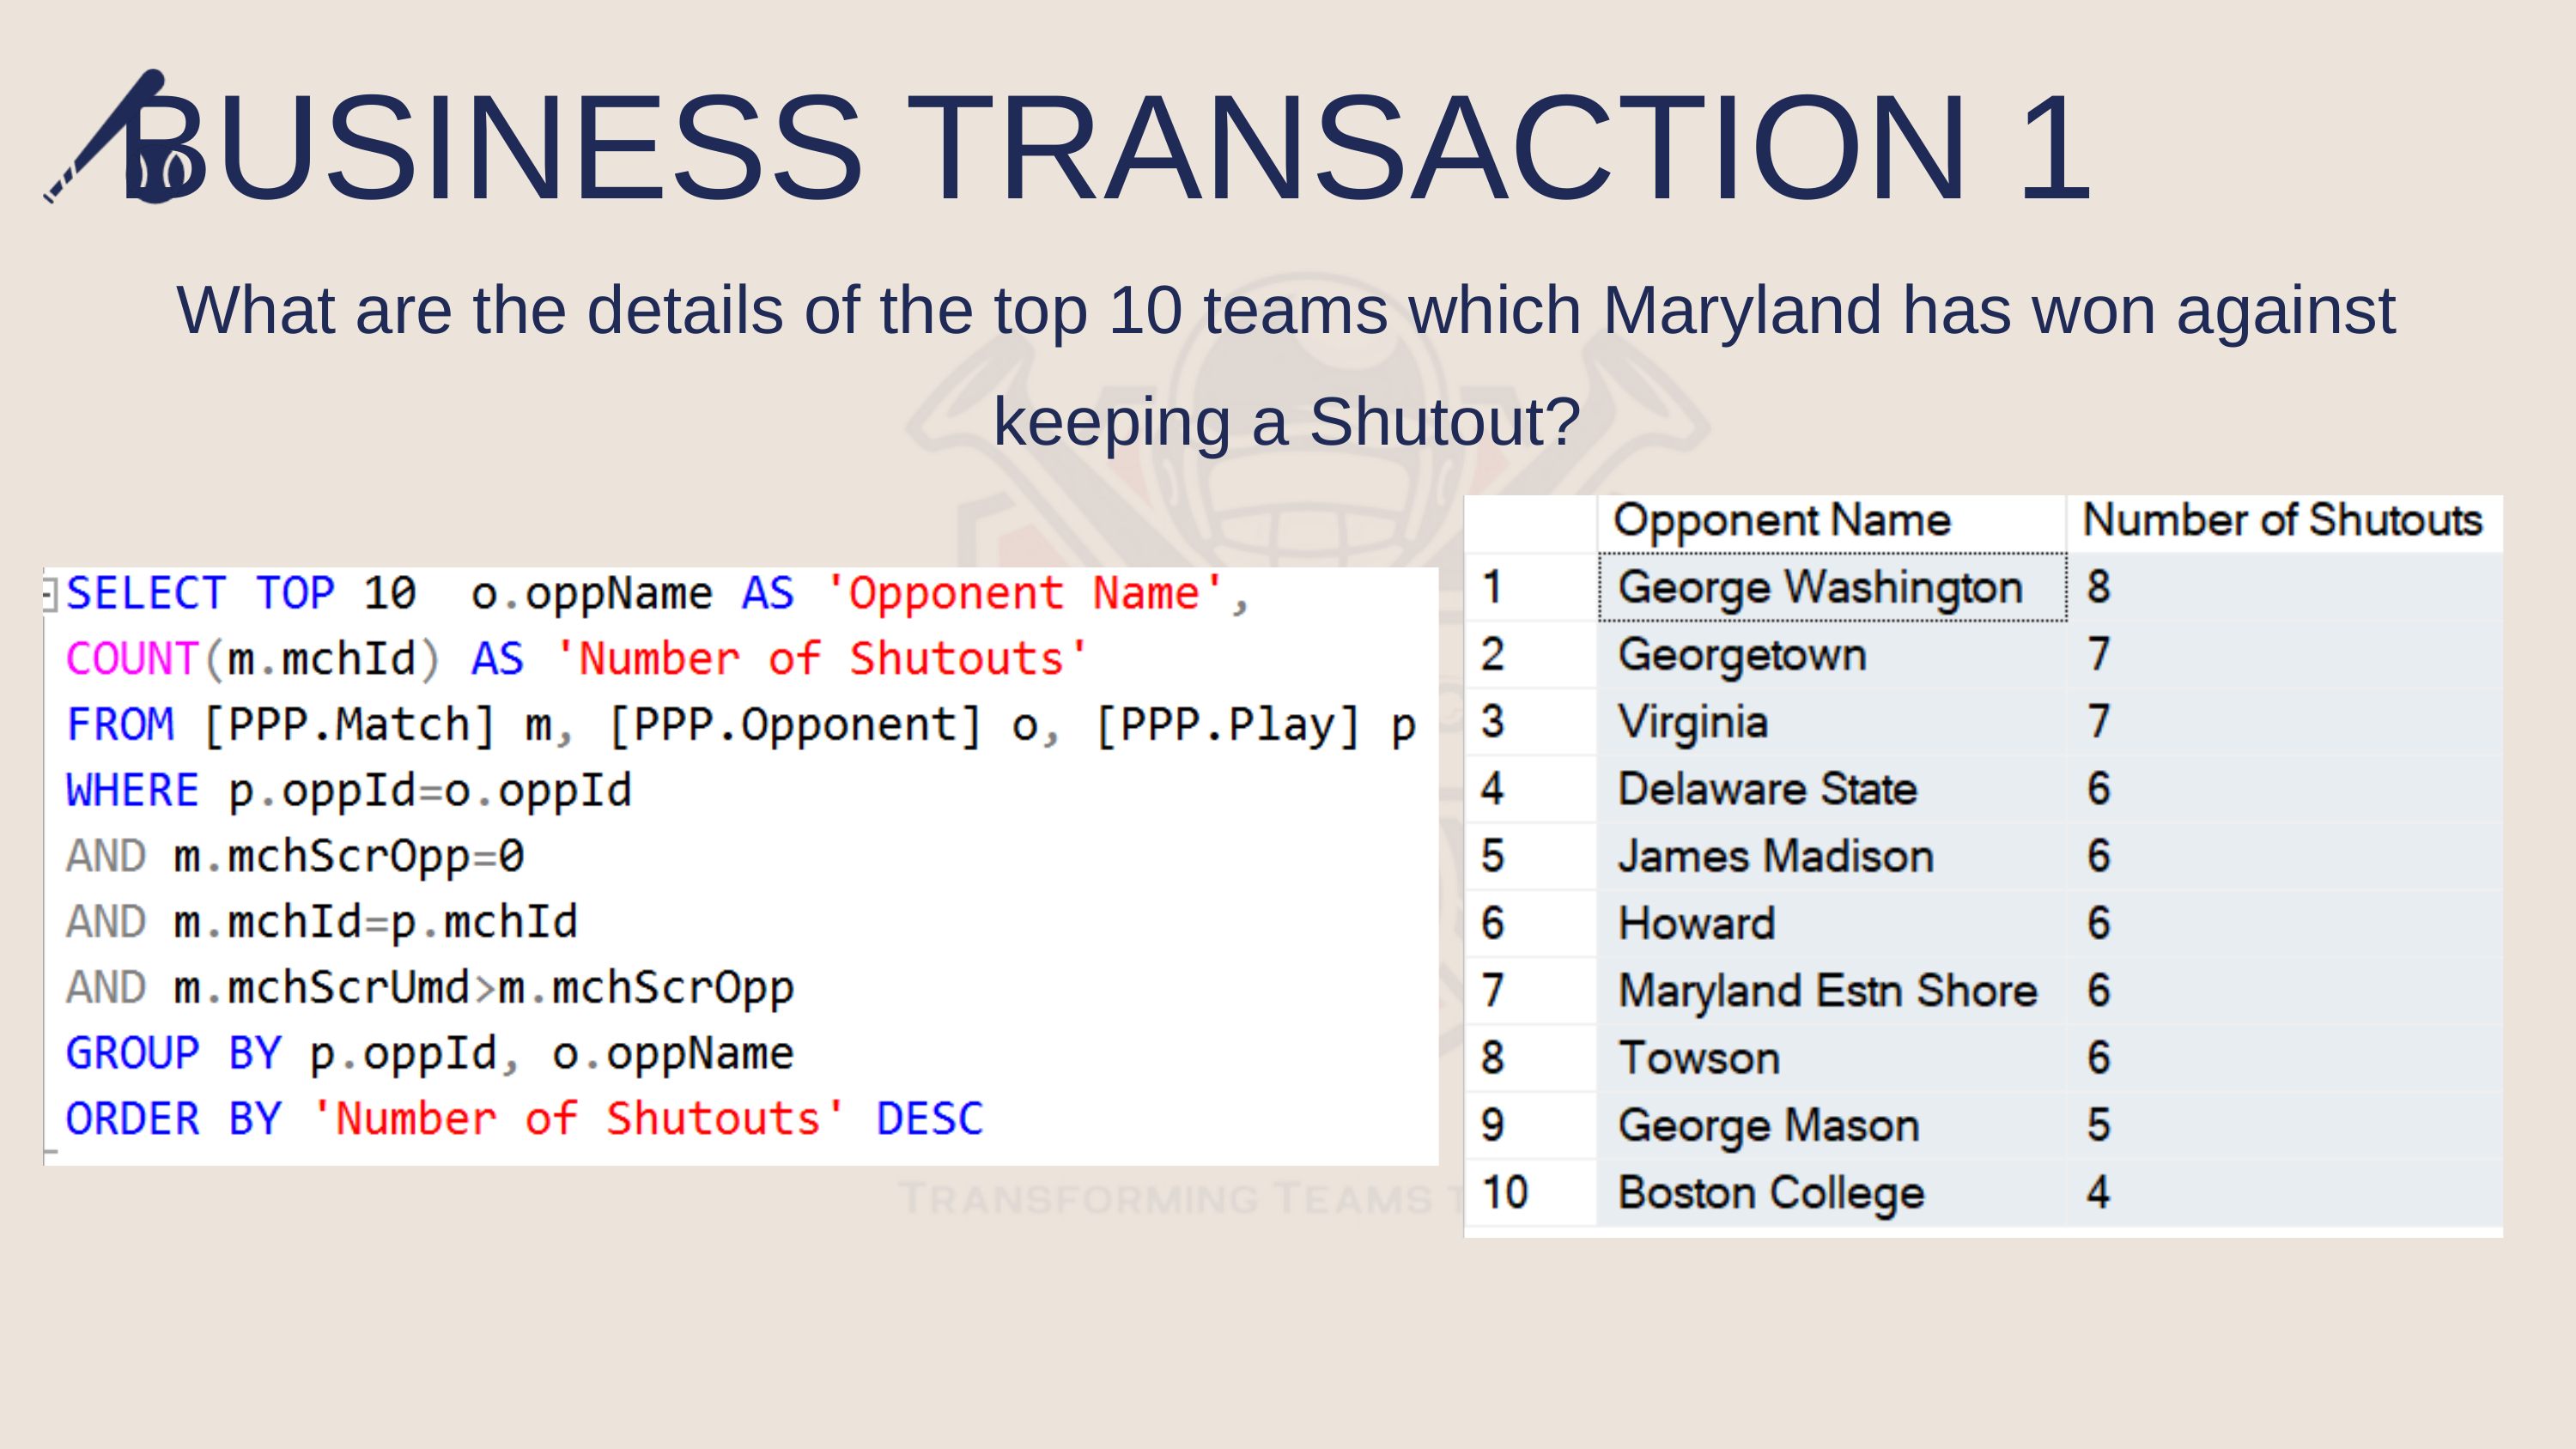

BUSINESS TRANSACTION 1
What are the details of the top 10 teams which Maryland has won against keeping a Shutout?